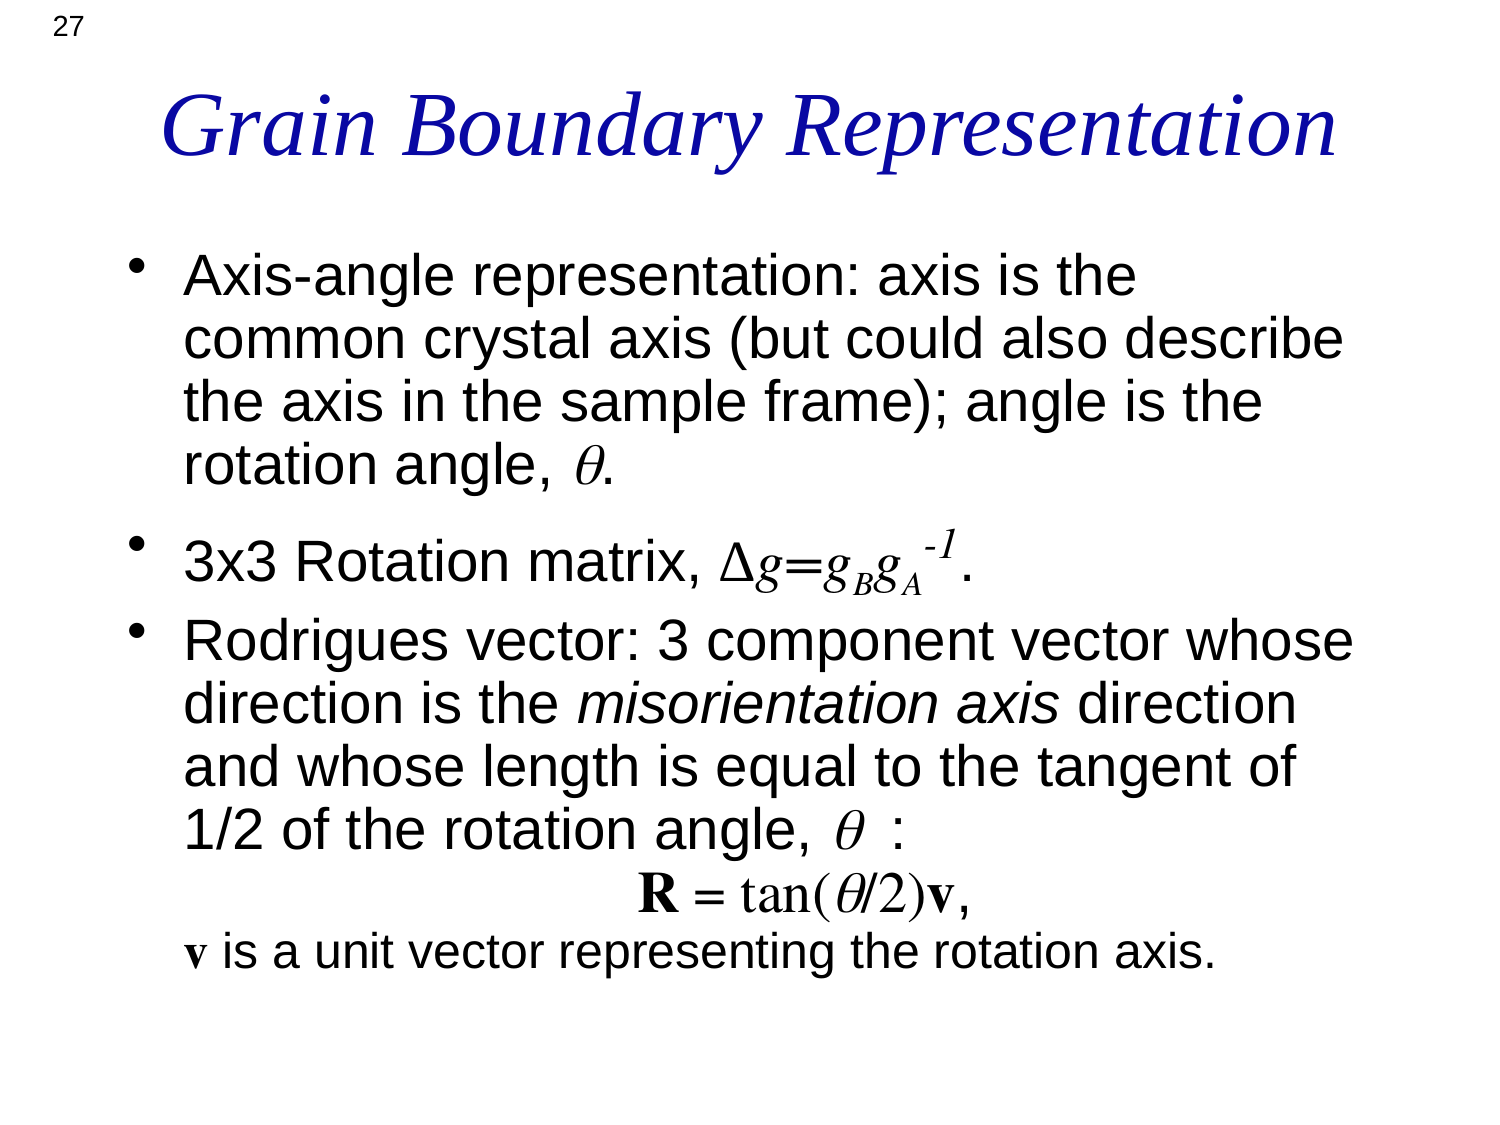

27
# Grain Boundary Representation
Axis-angle representation: axis is the common crystal axis (but could also describe the axis in the sample frame); angle is the rotation angle, θ.
3x3 Rotation matrix, ∆g=gBgA-1.
Rodrigues vector: 3 component vector whose direction is the misorientation axis direction and whose length is equal to the tangent of 1/2 of the rotation angle, θ :
                            R = tan(θ/2)v,
v is a unit vector representing the rotation axis.